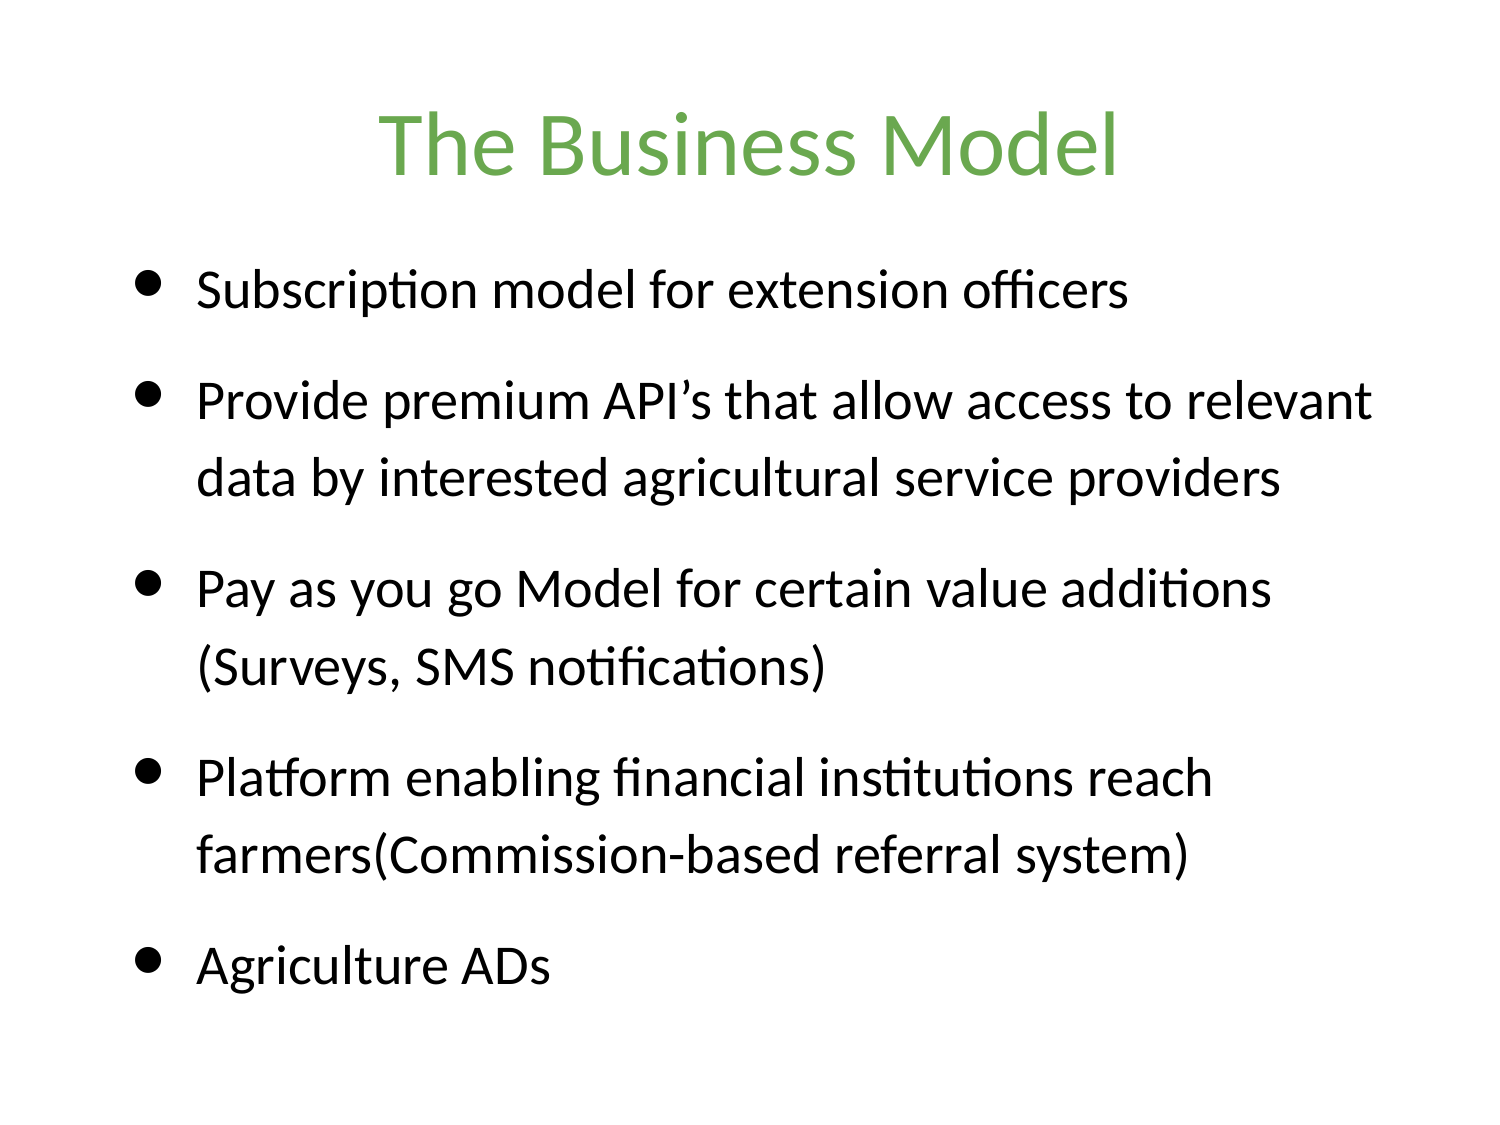

# The Business Model
Subscription model for extension officers
Provide premium API’s that allow access to relevant data by interested agricultural service providers
Pay as you go Model for certain value additions (Surveys, SMS notifications)
Platform enabling financial institutions reach farmers(Commission-based referral system)
Agriculture ADs